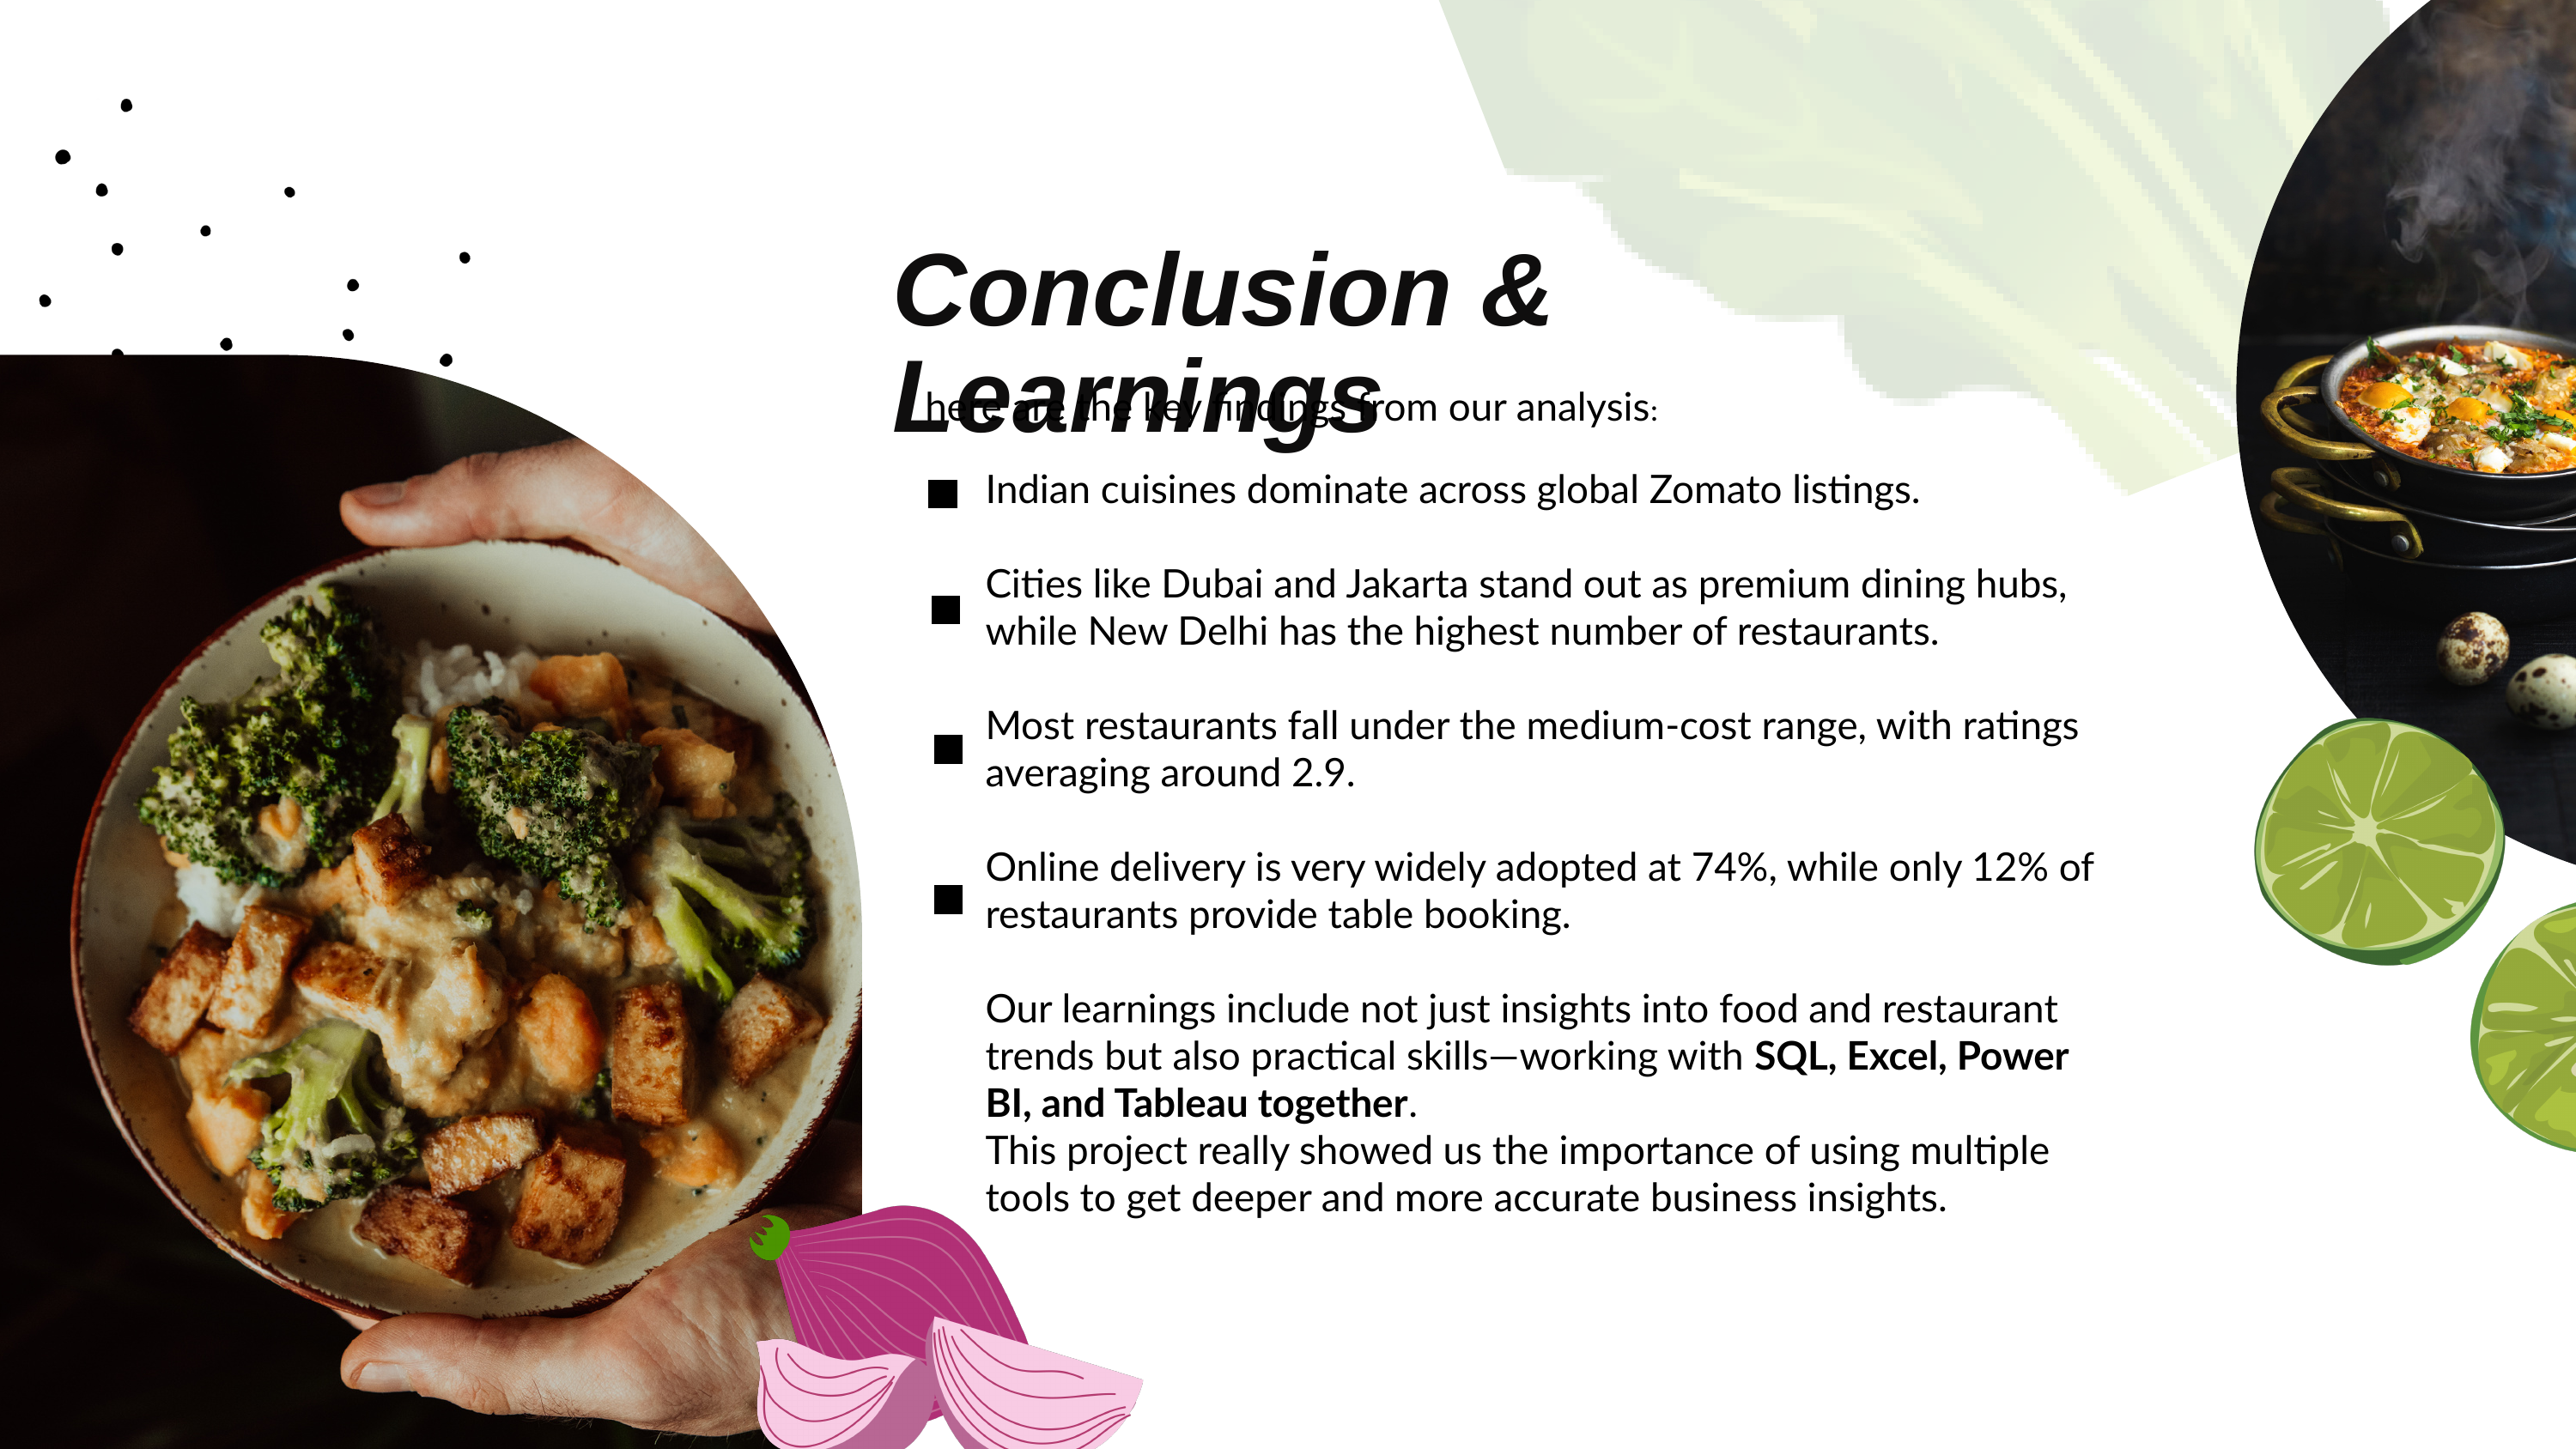

Conclusion & Learnings

here are the key findings from our analysis:
Indian cuisines dominate across global Zomato listings.

Cities like Dubai and Jakarta stand out as premium dining hubs, while New Delhi has the highest number of restaurants.

Most restaurants fall under the medium-cost range, with ratings averaging around 2.9.

Online delivery is very widely adopted at 74%, while only 12% of restaurants provide table booking.

Our learnings include not just insights into food and restaurant trends but also practical skills—working with SQL, Excel, Power BI, and Tableau together.
This project really showed us the importance of using multiple tools to get deeper and more accurate business insights.